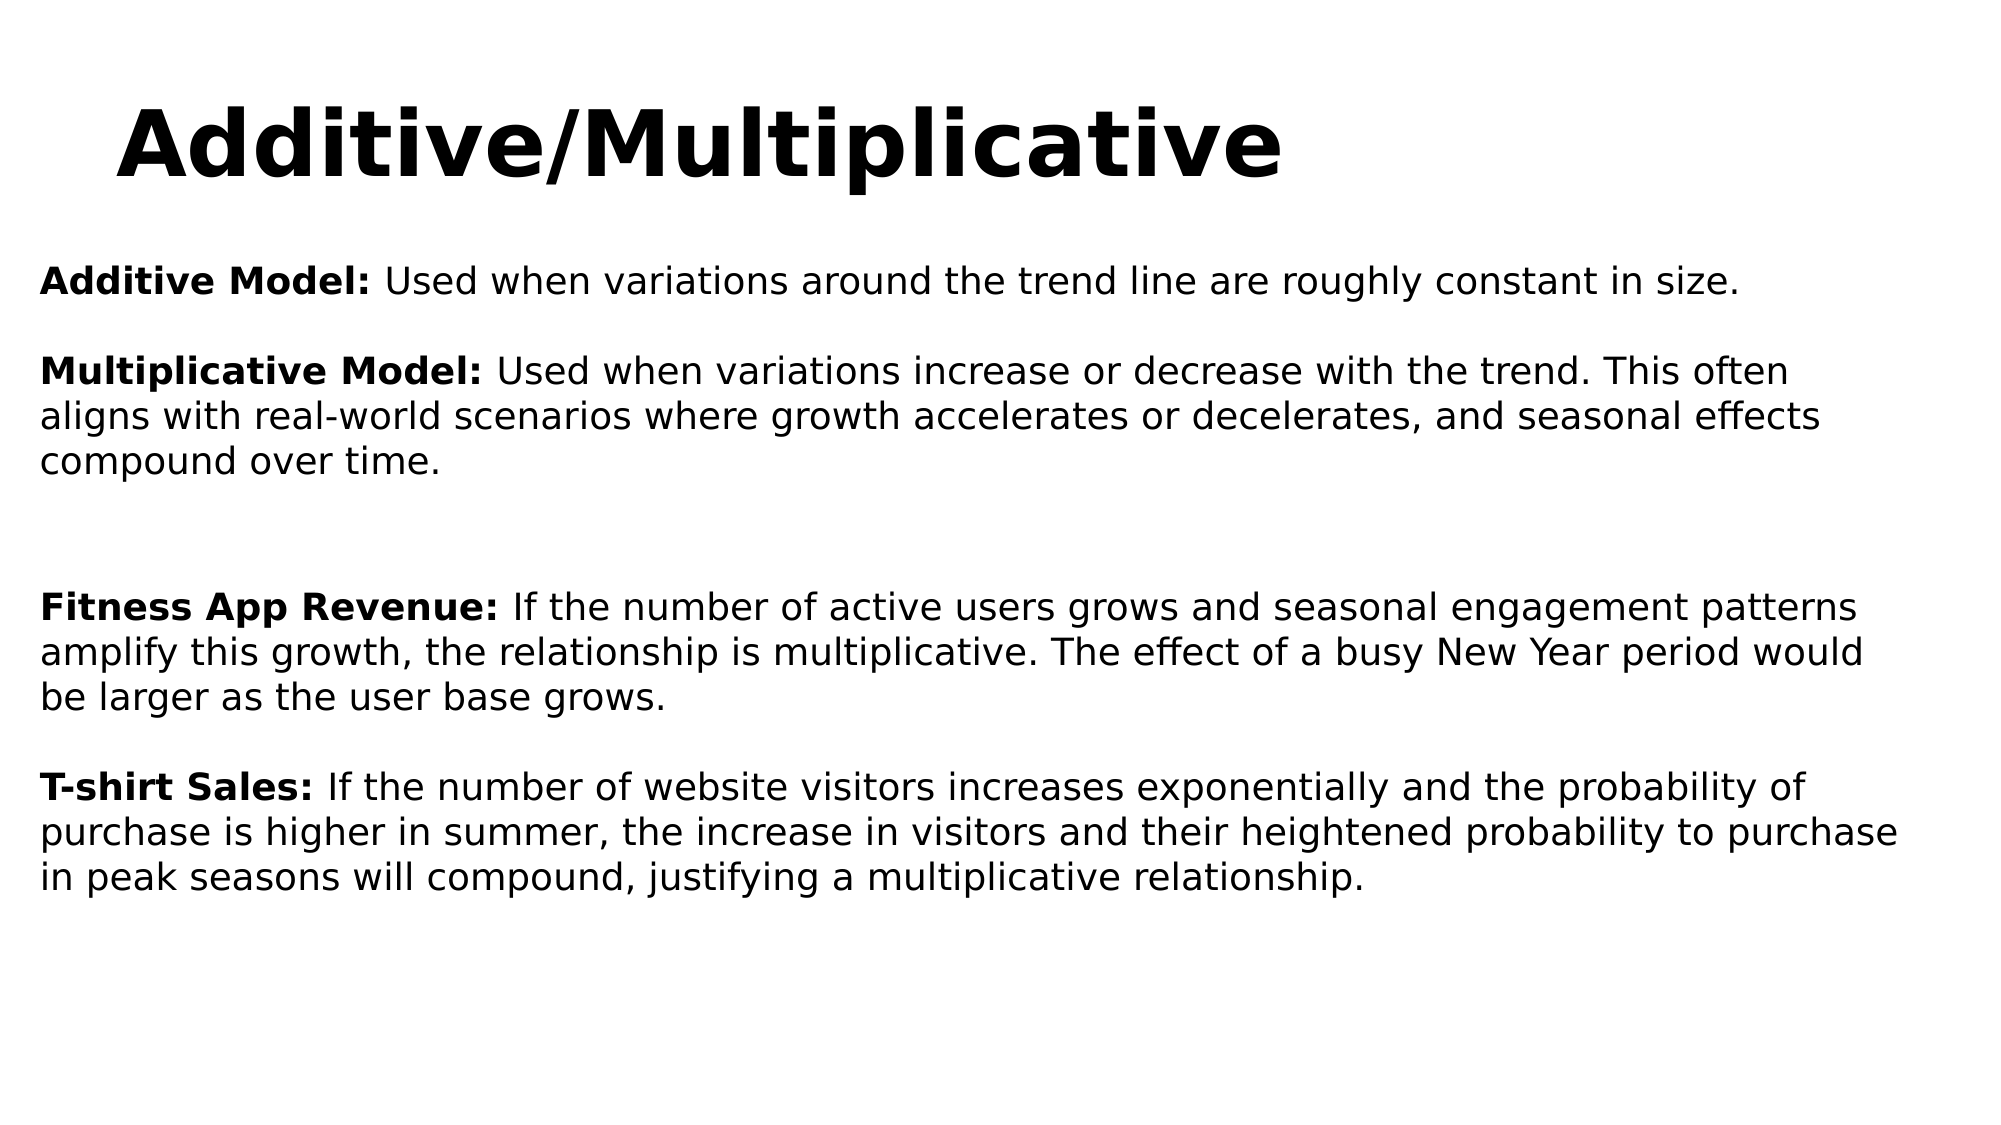

# Additive/Multiplicative
Additive Model: Used when variations around the trend line are roughly constant in size.

Multiplicative Model: Used when variations increase or decrease with the trend. This often aligns with real-world scenarios where growth accelerates or decelerates, and seasonal effects compound over time.
Fitness App Revenue: If the number of active users grows and seasonal engagement patterns amplify this growth, the relationship is multiplicative. The effect of a busy New Year period would be larger as the user base grows.

T-shirt Sales: If the number of website visitors increases exponentially and the probability of purchase is higher in summer, the increase in visitors and their heightened probability to purchase in peak seasons will compound, justifying a multiplicative relationship.